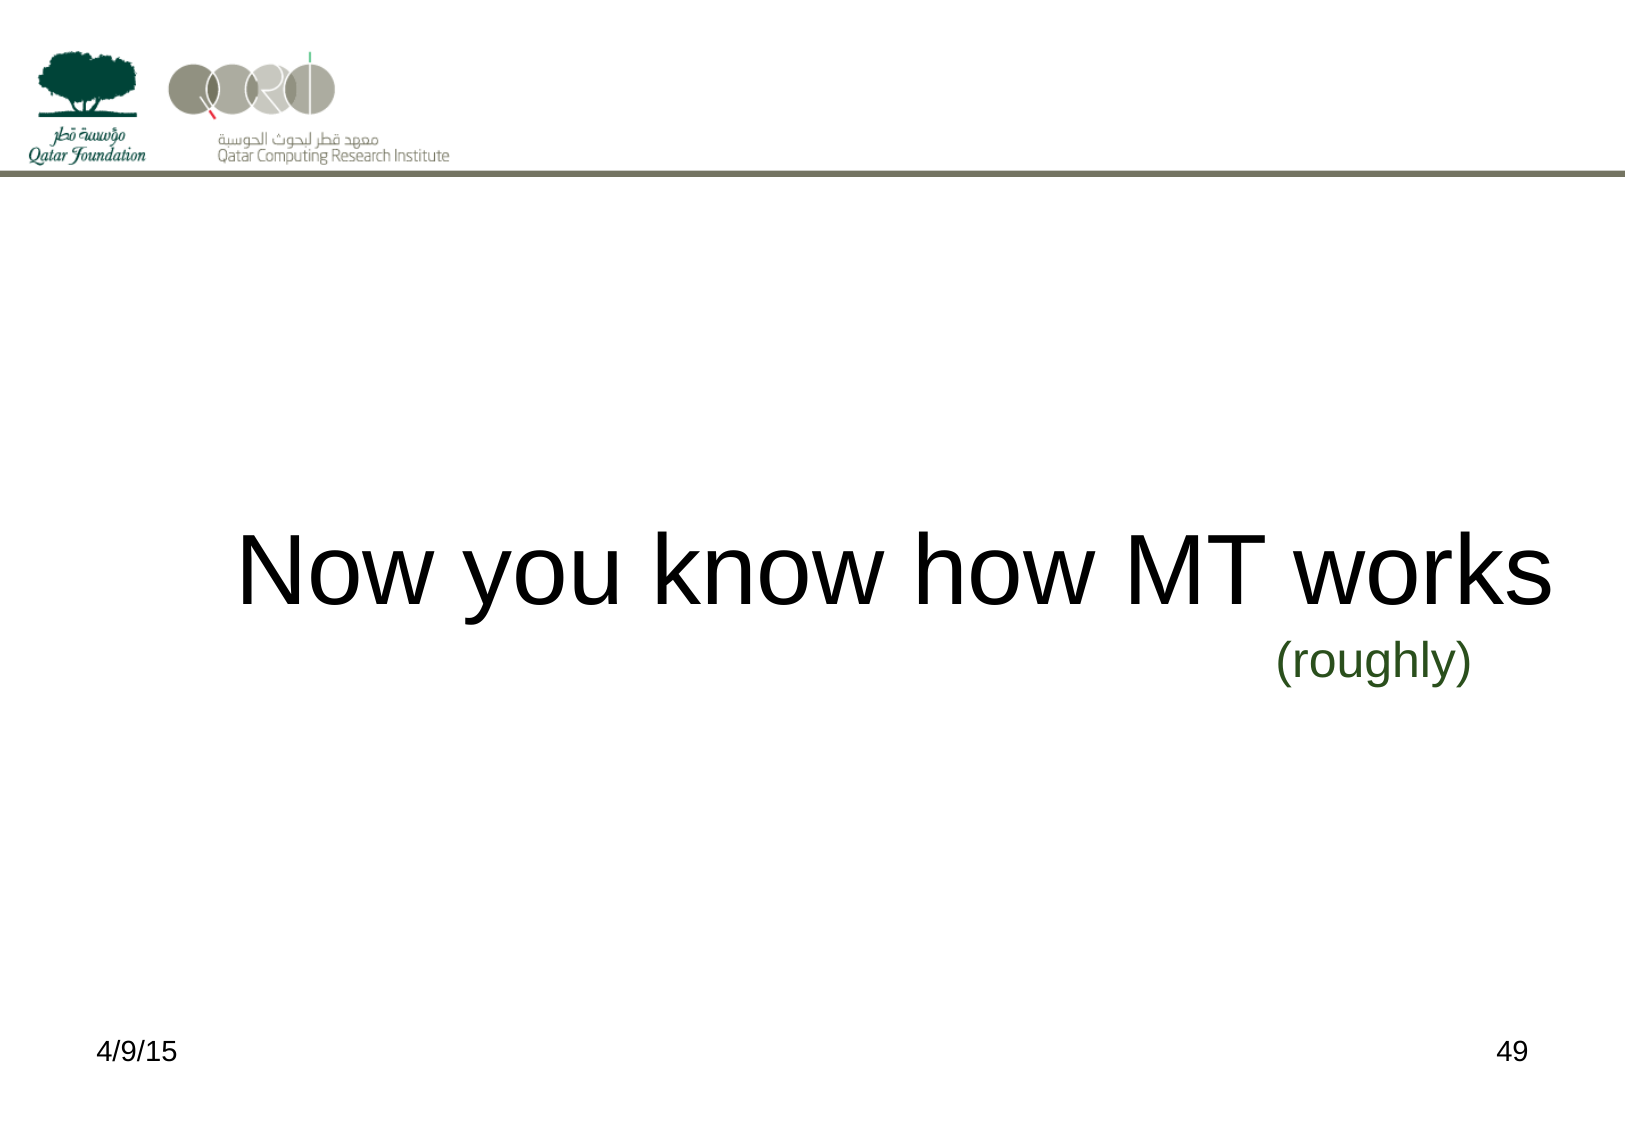

Now you know how MT works
(roughly)
4/9/15
49